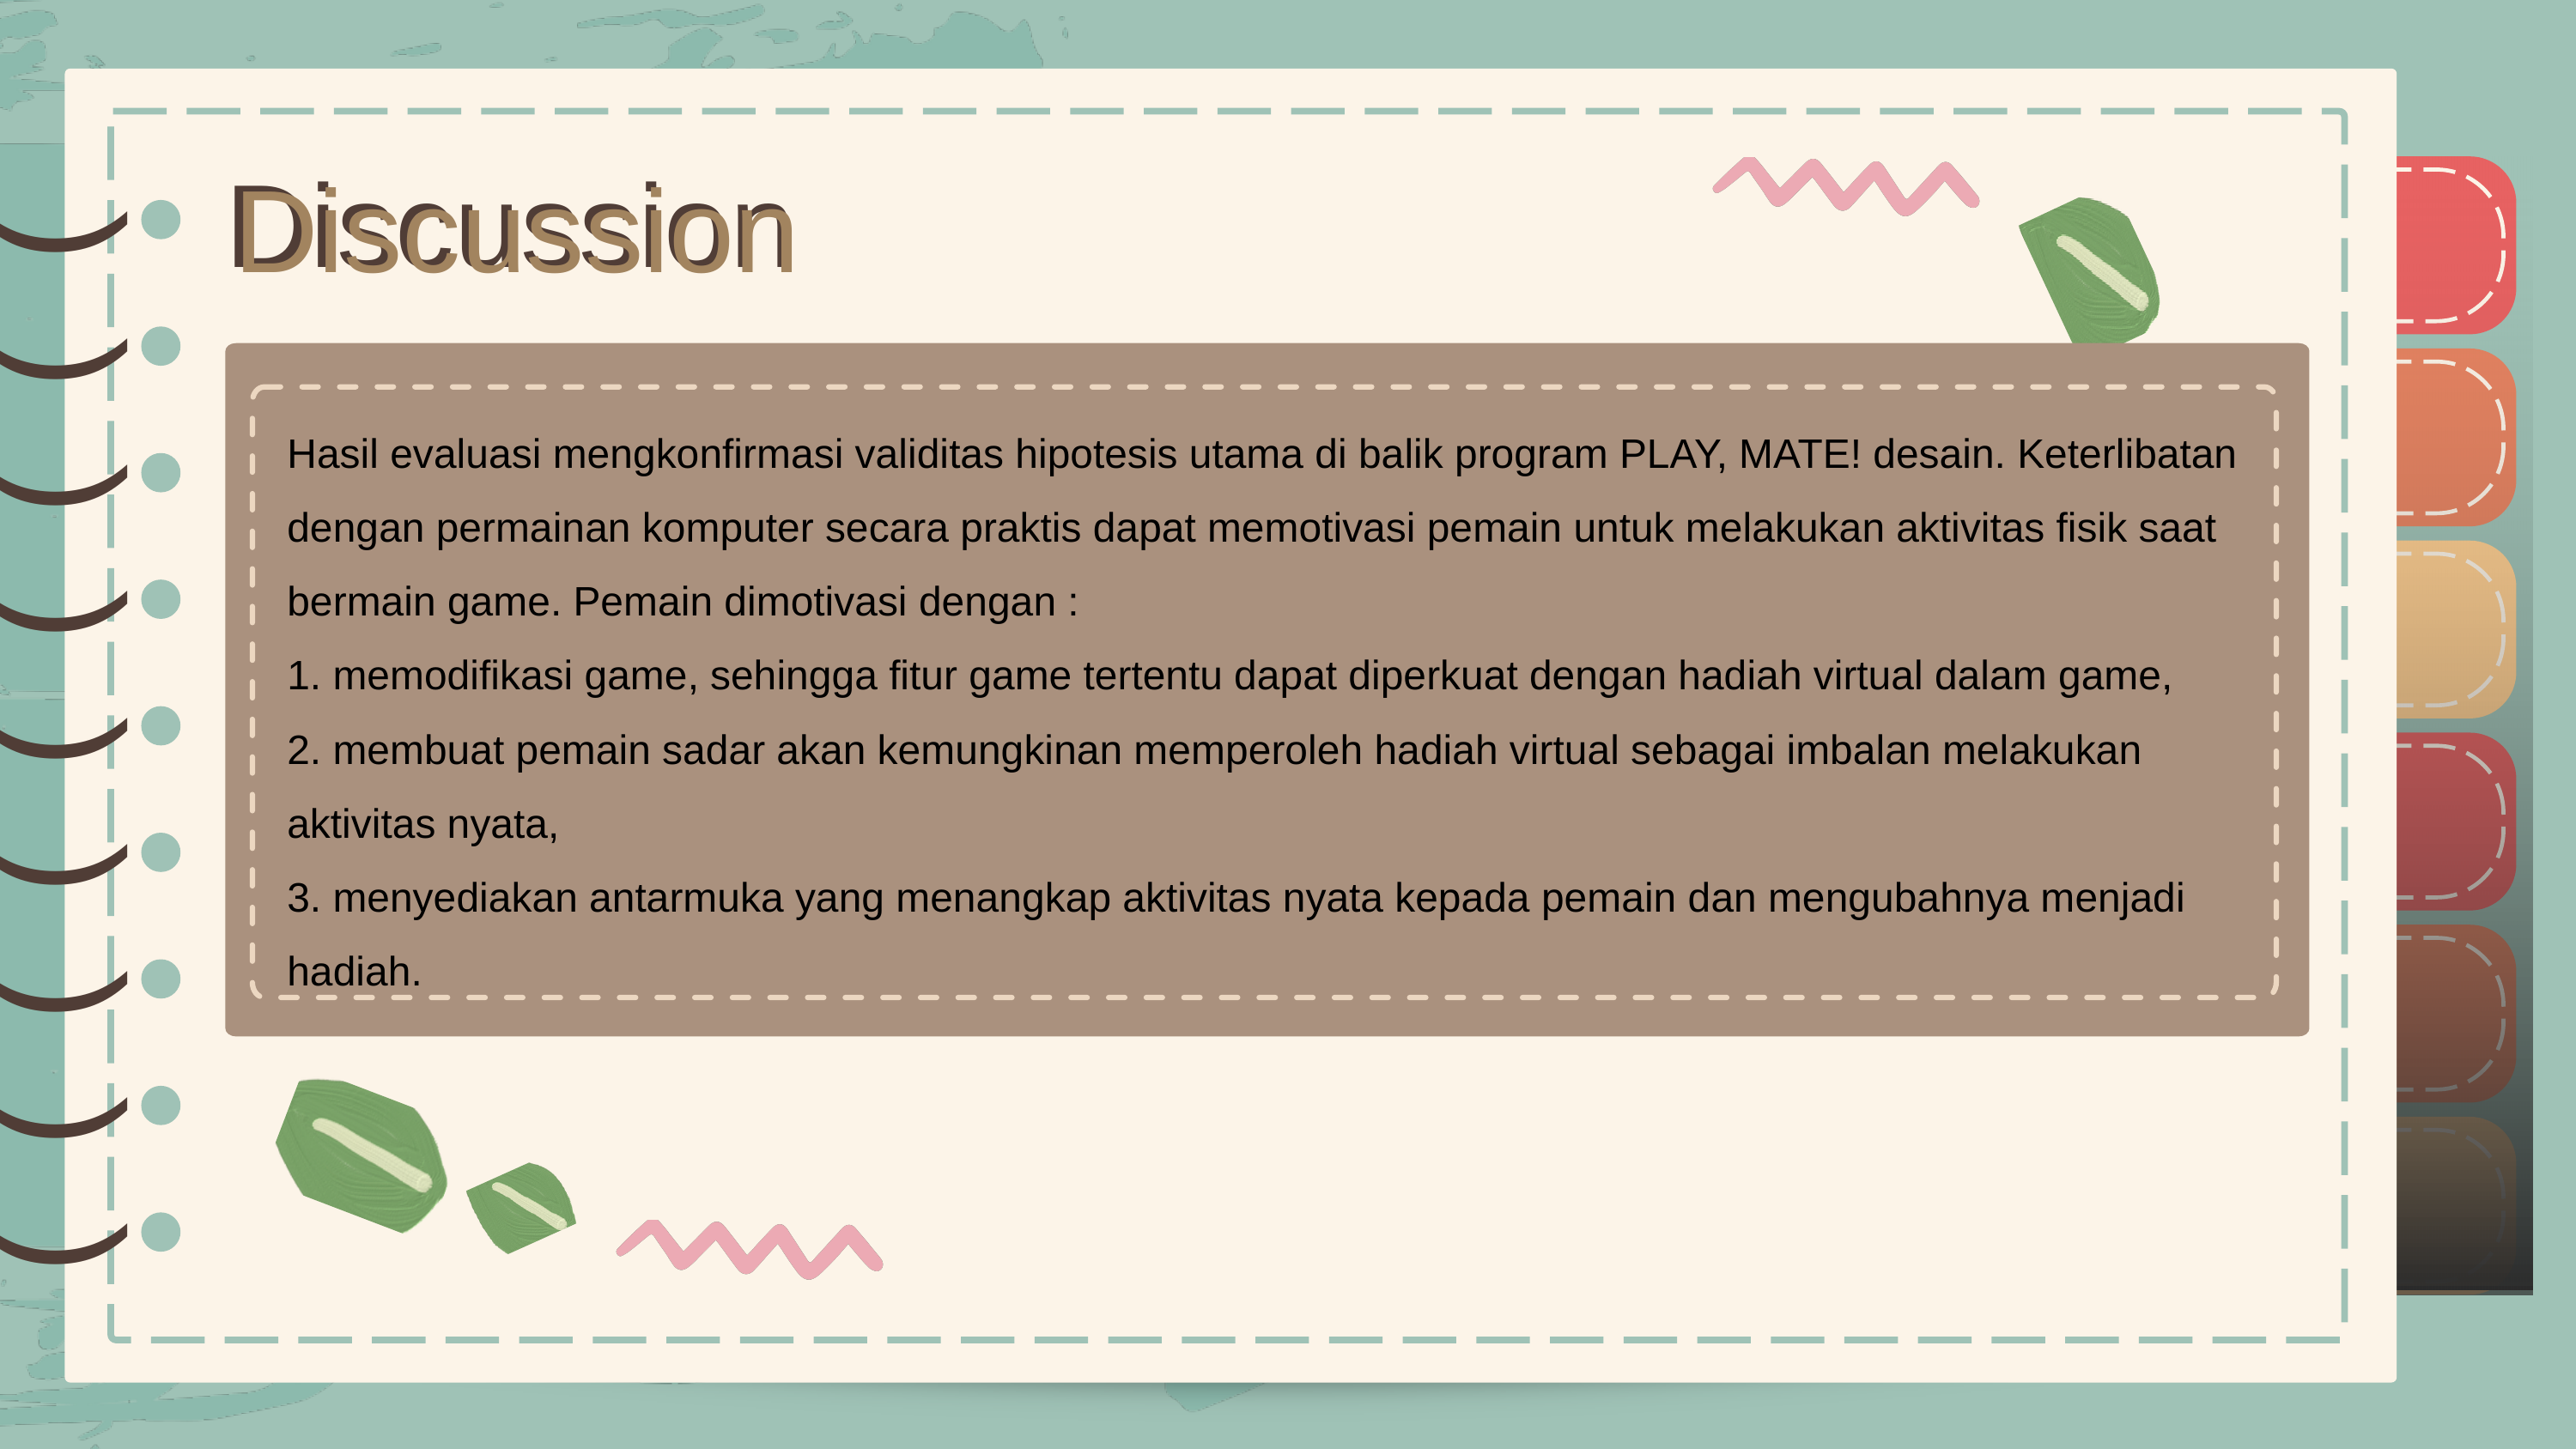

Discussion
Discussion

)
)
)
)
)
)
)
)
)

)
)
)
)
)
)
)
)
)

Hasil evaluasi mengkonfirmasi validitas hipotesis utama di balik program PLAY, MATE! desain. Keterlibatan dengan permainan komputer secara praktis dapat memotivasi pemain untuk melakukan aktivitas fisik saat bermain game. Pemain dimotivasi dengan :
1. memodifikasi game, sehingga fitur game tertentu dapat diperkuat dengan hadiah virtual dalam game,
2. membuat pemain sadar akan kemungkinan memperoleh hadiah virtual sebagai imbalan melakukan aktivitas nyata,
3. menyediakan antarmuka yang menangkap aktivitas nyata kepada pemain dan mengubahnya menjadi hadiah.